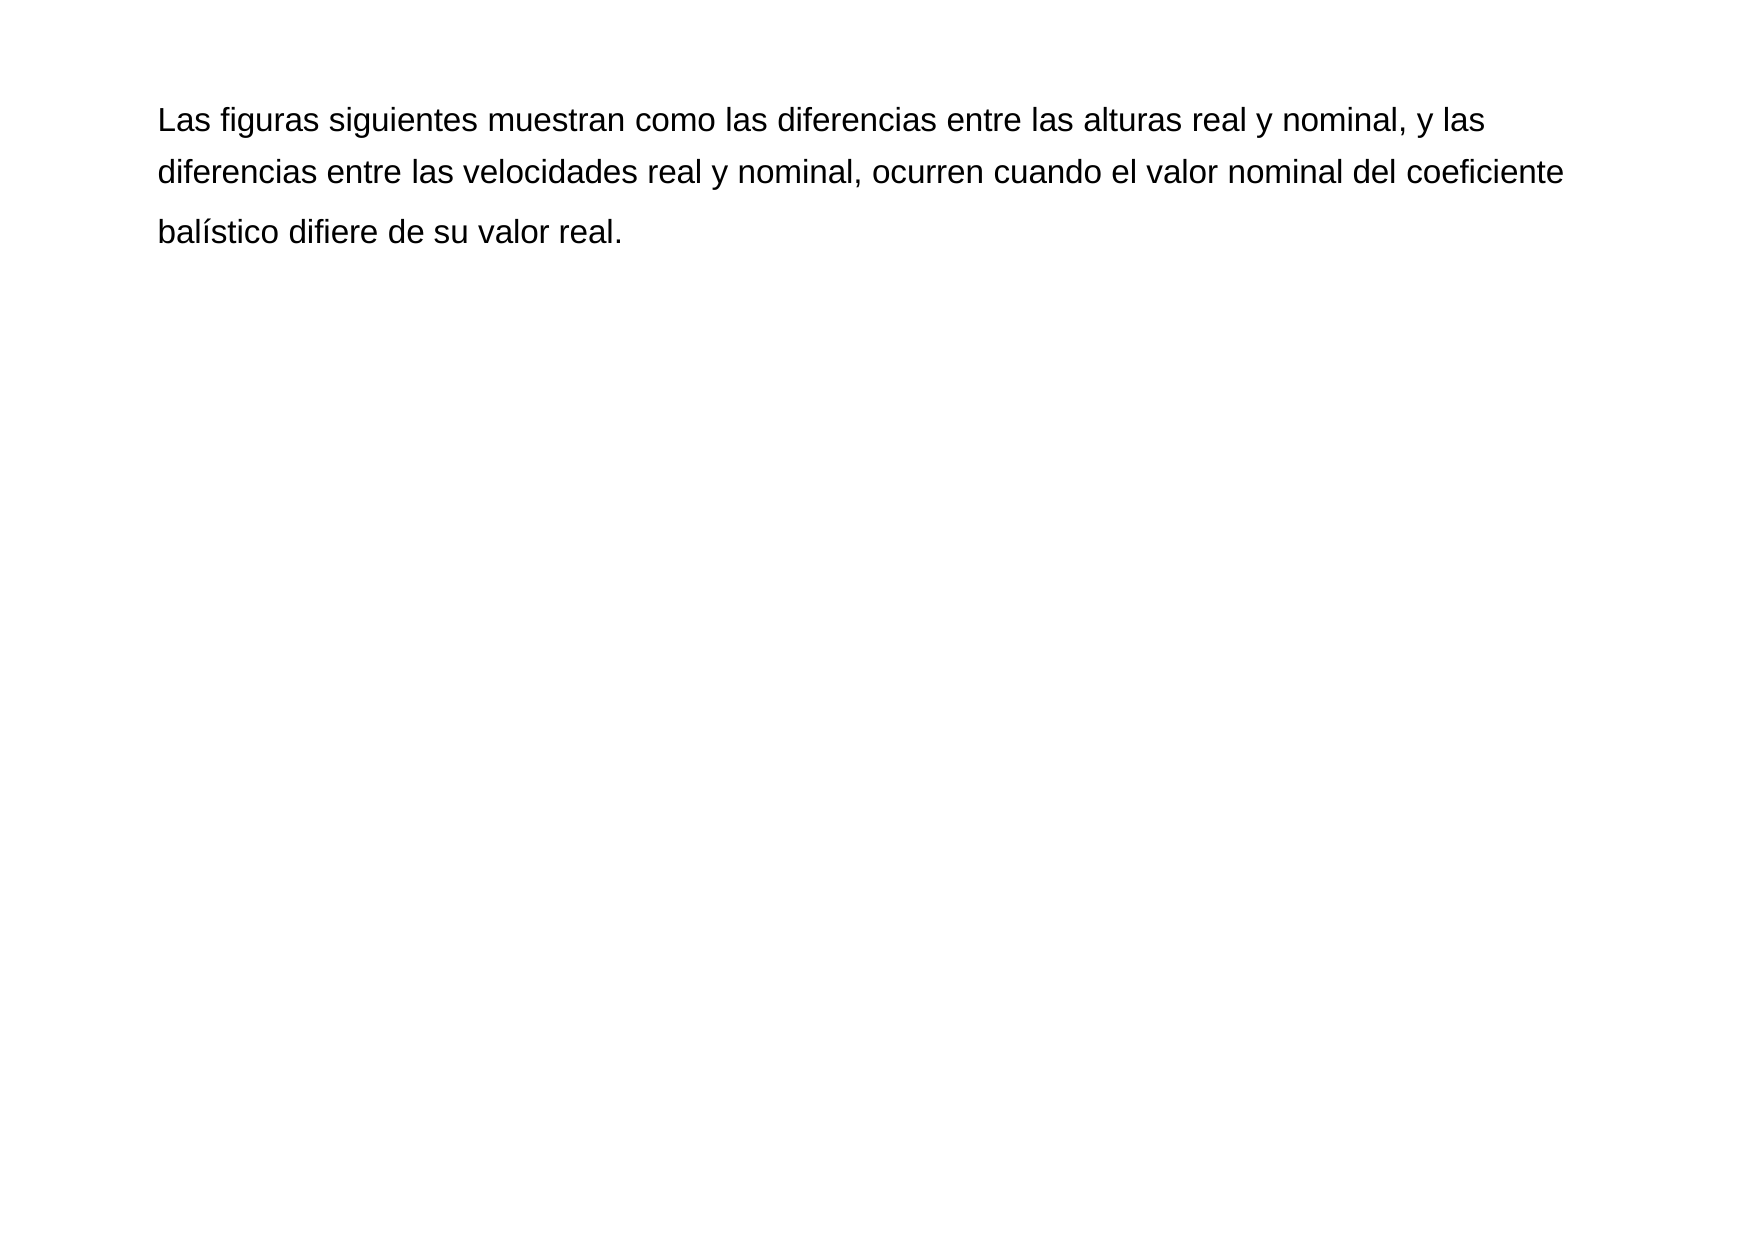

Las figuras siguientes muestran como las diferencias entre las alturas real y nominal, y las  diferencias entre las velocidades real y nominal, ocurren cuando el valor nominal del coeficiente
balístico difiere de su valor real.